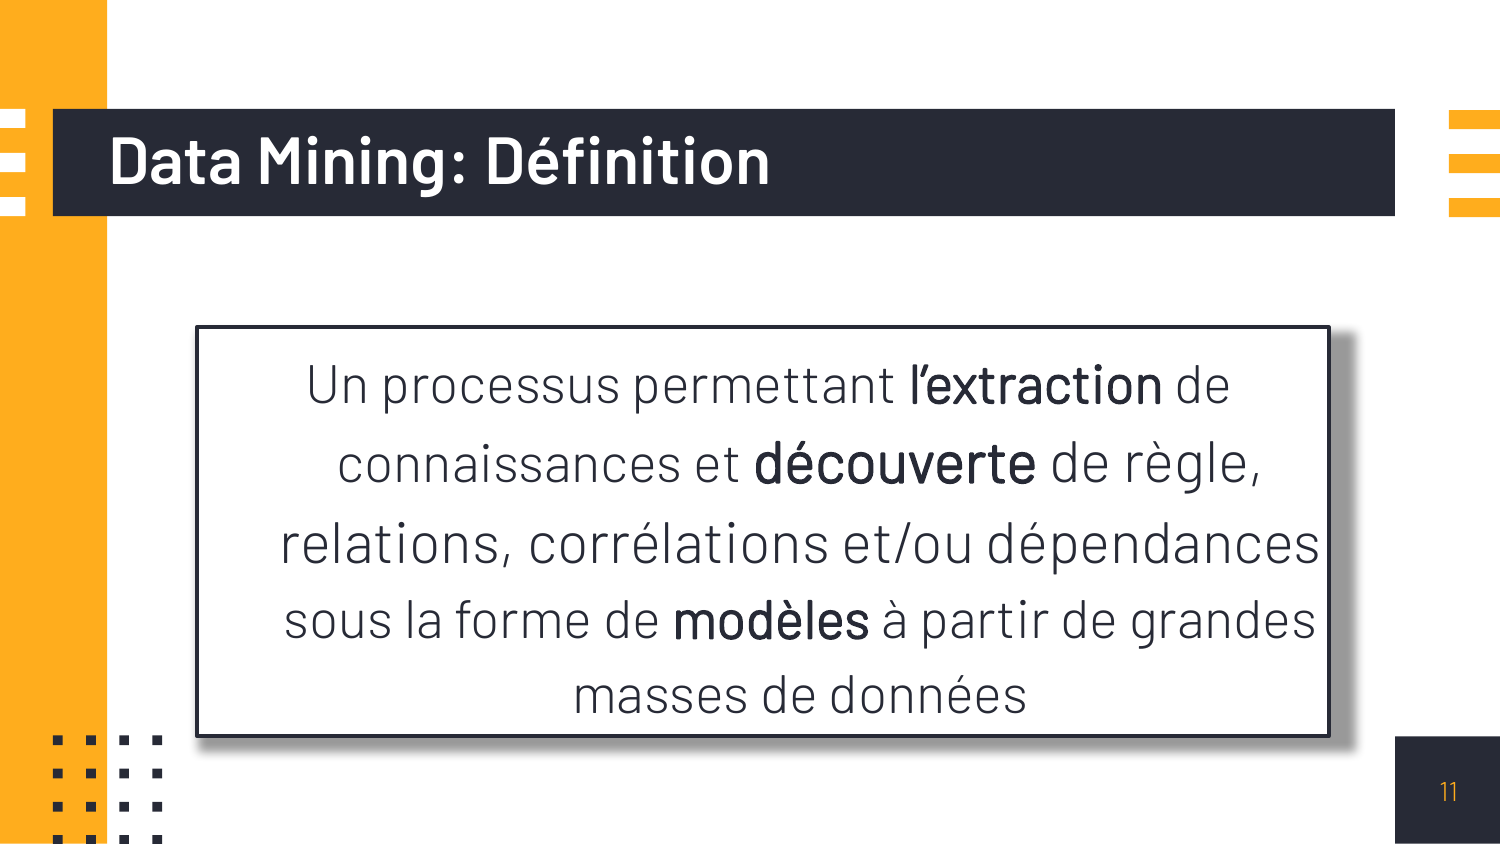

# Data Mining: Définition
Un processus permettant l’extraction de connaissances et découverte de règle, relations, corrélations et/ou dépendances sous la forme de modèles à partir de grandes masses de données
11